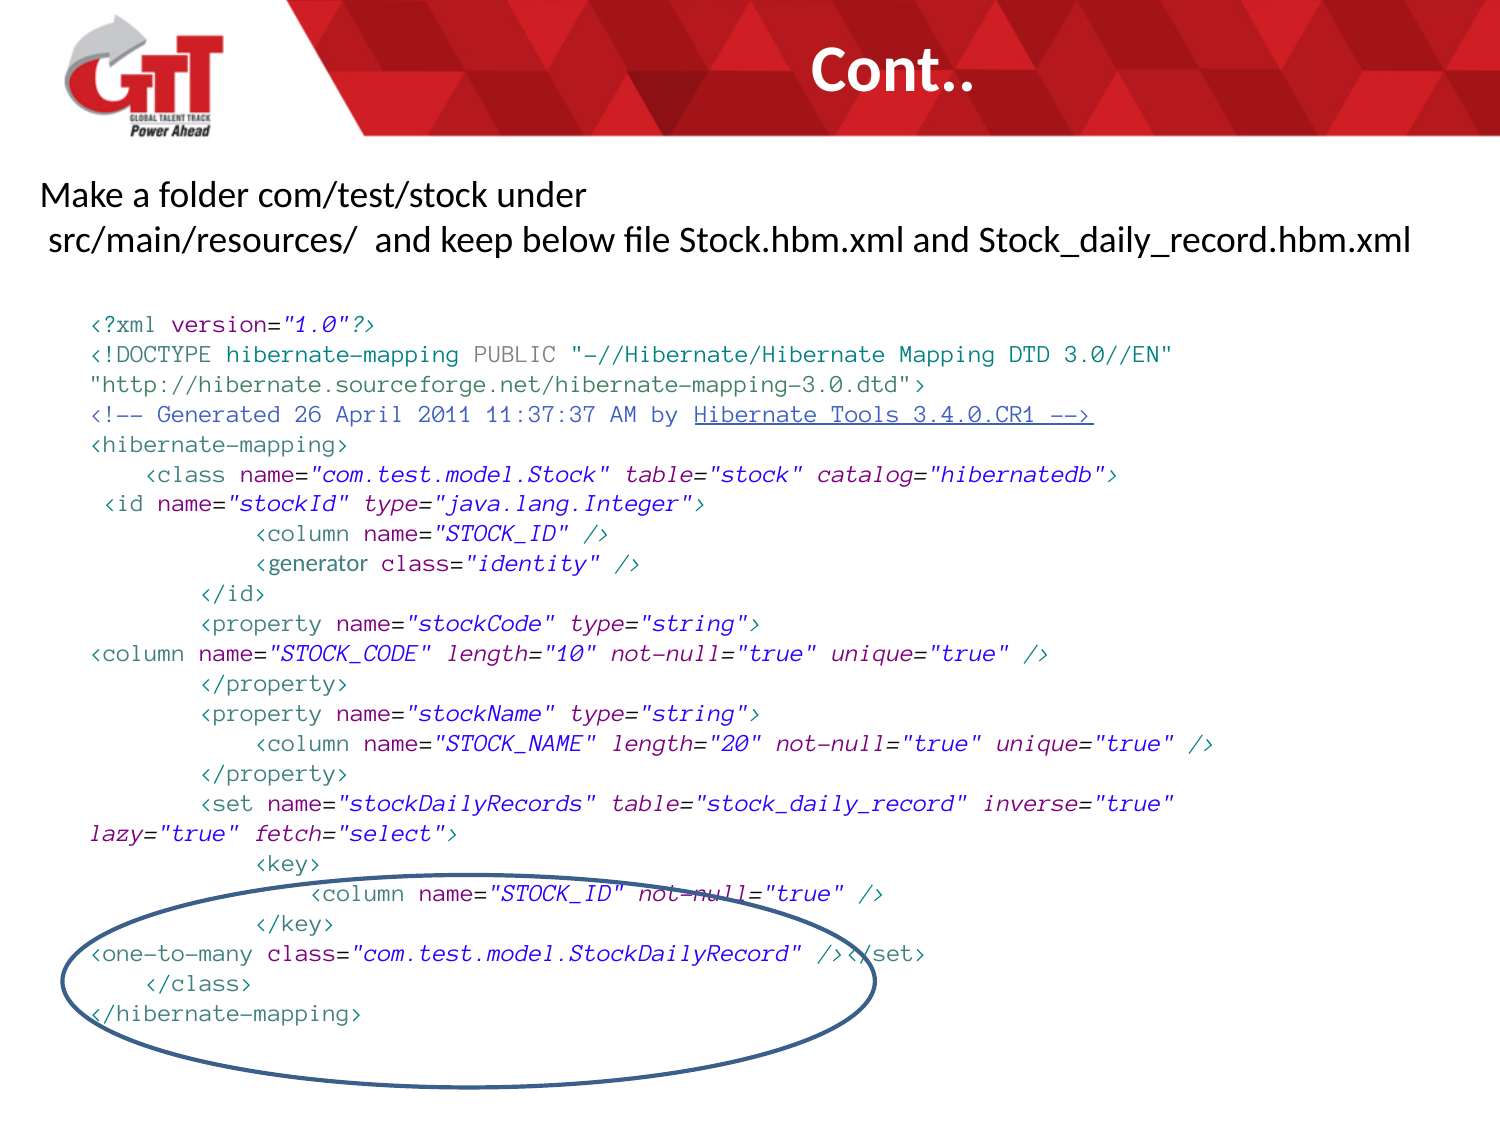

# Cont..
Make a folder com/test/stock under
 src/main/resources/  and keep below file Stock.hbm.xml and Stock_daily_record.hbm.xml
<?xml version="1.0"?>
<!DOCTYPE hibernate-mapping PUBLIC "-//Hibernate/Hibernate Mapping DTD 3.0//EN"
"http://hibernate.sourceforge.net/hibernate-mapping-3.0.dtd">
<!-- Generated 26 April 2011 11:37:37 AM by Hibernate Tools 3.4.0.CR1 -->
<hibernate-mapping>
    <class name="com.test.model.Stock" table="stock" catalog="hibernatedb">
 <id name="stockId" type="java.lang.Integer">
            <column name="STOCK_ID" />
            <generator class="identity" />
        </id>
        <property name="stockCode" type="string">
<column name="STOCK_CODE" length="10" not-null="true" unique="true" />
        </property>
        <property name="stockName" type="string">
            <column name="STOCK_NAME" length="20" not-null="true" unique="true" />
        </property>
        <set name="stockDailyRecords" table="stock_daily_record" inverse="true" lazy="true" fetch="select">
            <key>
                <column name="STOCK_ID" not-null="true" />
            </key>
<one-to-many class="com.test.model.StockDailyRecord" /></set>
    </class>
</hibernate-mapping>